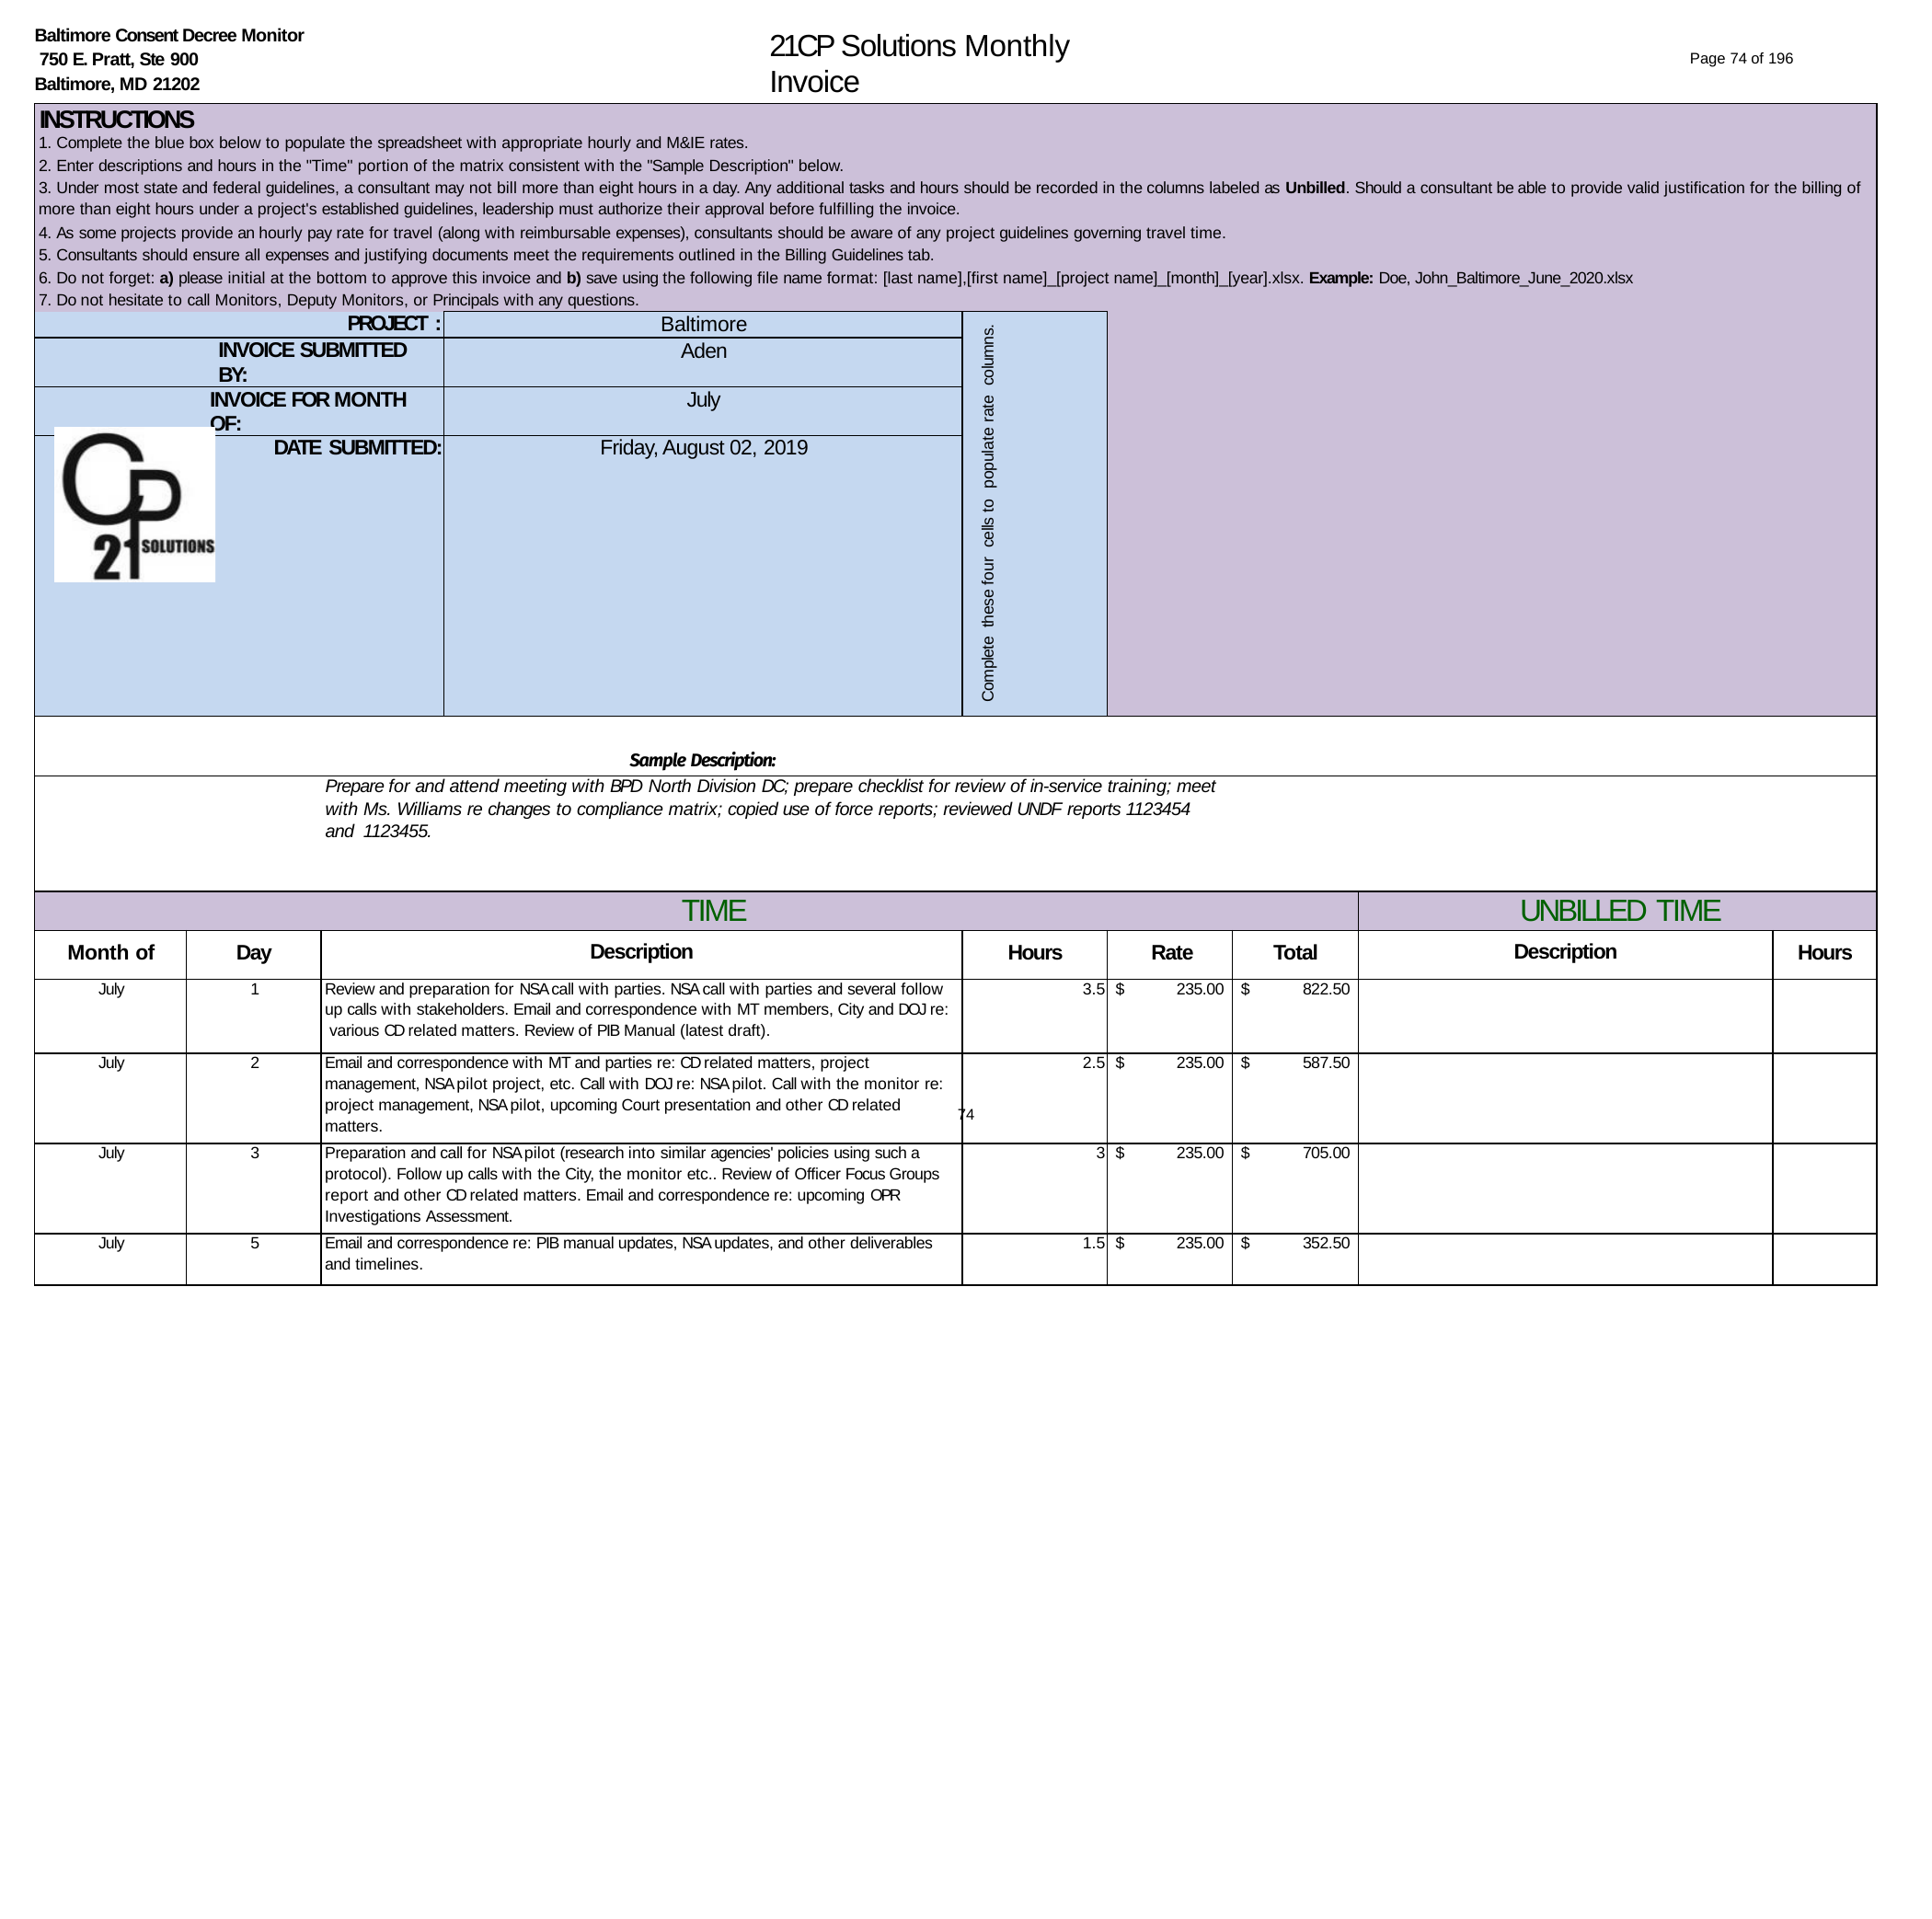

Baltimore Consent Decree Monitor  750 E. Pratt, Ste 900
Baltimore, MD 21202
21CP Solutions Monthly Invoice
Page 74 of 196
| INSTRUCTIONS |  |  |  |  |  |  |  |  |
| --- | --- | --- | --- | --- | --- | --- | --- | --- |
| 1. Complete the blue box below to populate the spreadsheet with appropriate hourly and M&IE rates. |  |  |  |  |  |  |  |  |
| 2. Enter descriptions and hours in the "Time" portion of the matrix consistent with the "Sample Description" below. |  |  |  |  |  |  |  |  |
| 3. Under most state and federal guidelines, a consultant may not bill more than eight hours in a day. Any additional tasks and hours should be recorded in the columns labeled as Unbilled. Should a consultant be able to provide valid justification for the billing of more than eight hours under a project's established guidelines, leadership must authorize their approval before fulfilling the invoice. |  |  |  |  |  |  |  |  |
| 4. As some projects provide an hourly pay rate for travel (along with reimbursable expenses), consultants should be aware of any project guidelines governing travel time. |  |  |  |  |  |  |  |  |
| 5. Consultants should ensure all expenses and justifying documents meet the requirements outlined in the Billing Guidelines tab. |  |  |  |  |  |  |  |  |
| 6. Do not forget: a) please initial at the bottom to approve this invoice and b) save using the following file name format: [last name],[first name]\_[project name]\_[month]\_[year].xlsx. Example: Doe, John\_Baltimore\_June\_2020.xlsx |  |  |  |  |  |  |  |  |
| 7. Do not hesitate to call Monitors, Deputy Monitors, or Principals with any questions. |  |  |  |  |  |  |  |  |
| PROJECT : |  |  | Baltimore | Complete these four cells to populate rate columns. |  |  |  |  |
| INVOICE SUBMITTED BY: |  |  | Aden |  |  |  |  |  |
| INVOICE FOR MONTH OF: |  |  | July |  |  |  |  |  |
| DATE SUBMITTED: |  |  | Friday, August 02, 2019 |  |  |  |  |  |
|  |  |  | Sample Description: |  |  |  |  |  |
| Prepare for and attend meeting with BPD North Division DC; prepare checklist for review of in-service training; meet with Ms. Williams re changes to compliance matrix; copied use of force reports; reviewed UNDF reports 1123454 and 1123455. |  |  |  |  |  |  |  |  |
| TIME |  |  |  |  |  |  | UNBILLED TIME |  |
| Month of | Day | Description |  | Hours | Rate | Total | Description | Hours |
| July | 1 | Review and preparation for NSA call with parties. NSA call with parties and several follow up calls with stakeholders. Email and correspondence with MT members, City and DOJ re: various CD related matters. Review of PIB Manual (latest draft). |  | 3.5 | $ 235.00 | $ 822.50 |  |  |
| July | 2 | Email and correspondence with MT and parties re: CD related matters, project management, NSA pilot project, etc. Call with DOJ re: NSA pilot. Call with the monitor re: project management, NSA pilot, upcoming Court presentation and other CD related matters. |  | 2.5 | $ 235.00 | $ 587.50 |  |  |
| July | 3 | Preparation and call for NSA pilot (research into similar agencies' policies using such a protocol). Follow up calls with the City, the monitor etc.. Review of Officer Focus Groups report and other CD related matters. Email and correspondence re: upcoming OPR Investigations Assessment. |  | 3 | $ 235.00 | $ 705.00 |  |  |
| July | 5 | Email and correspondence re: PIB manual updates, NSA updates, and other deliverables and timelines. |  | 1.5 | $ 235.00 | $ 352.50 |  |  |

74